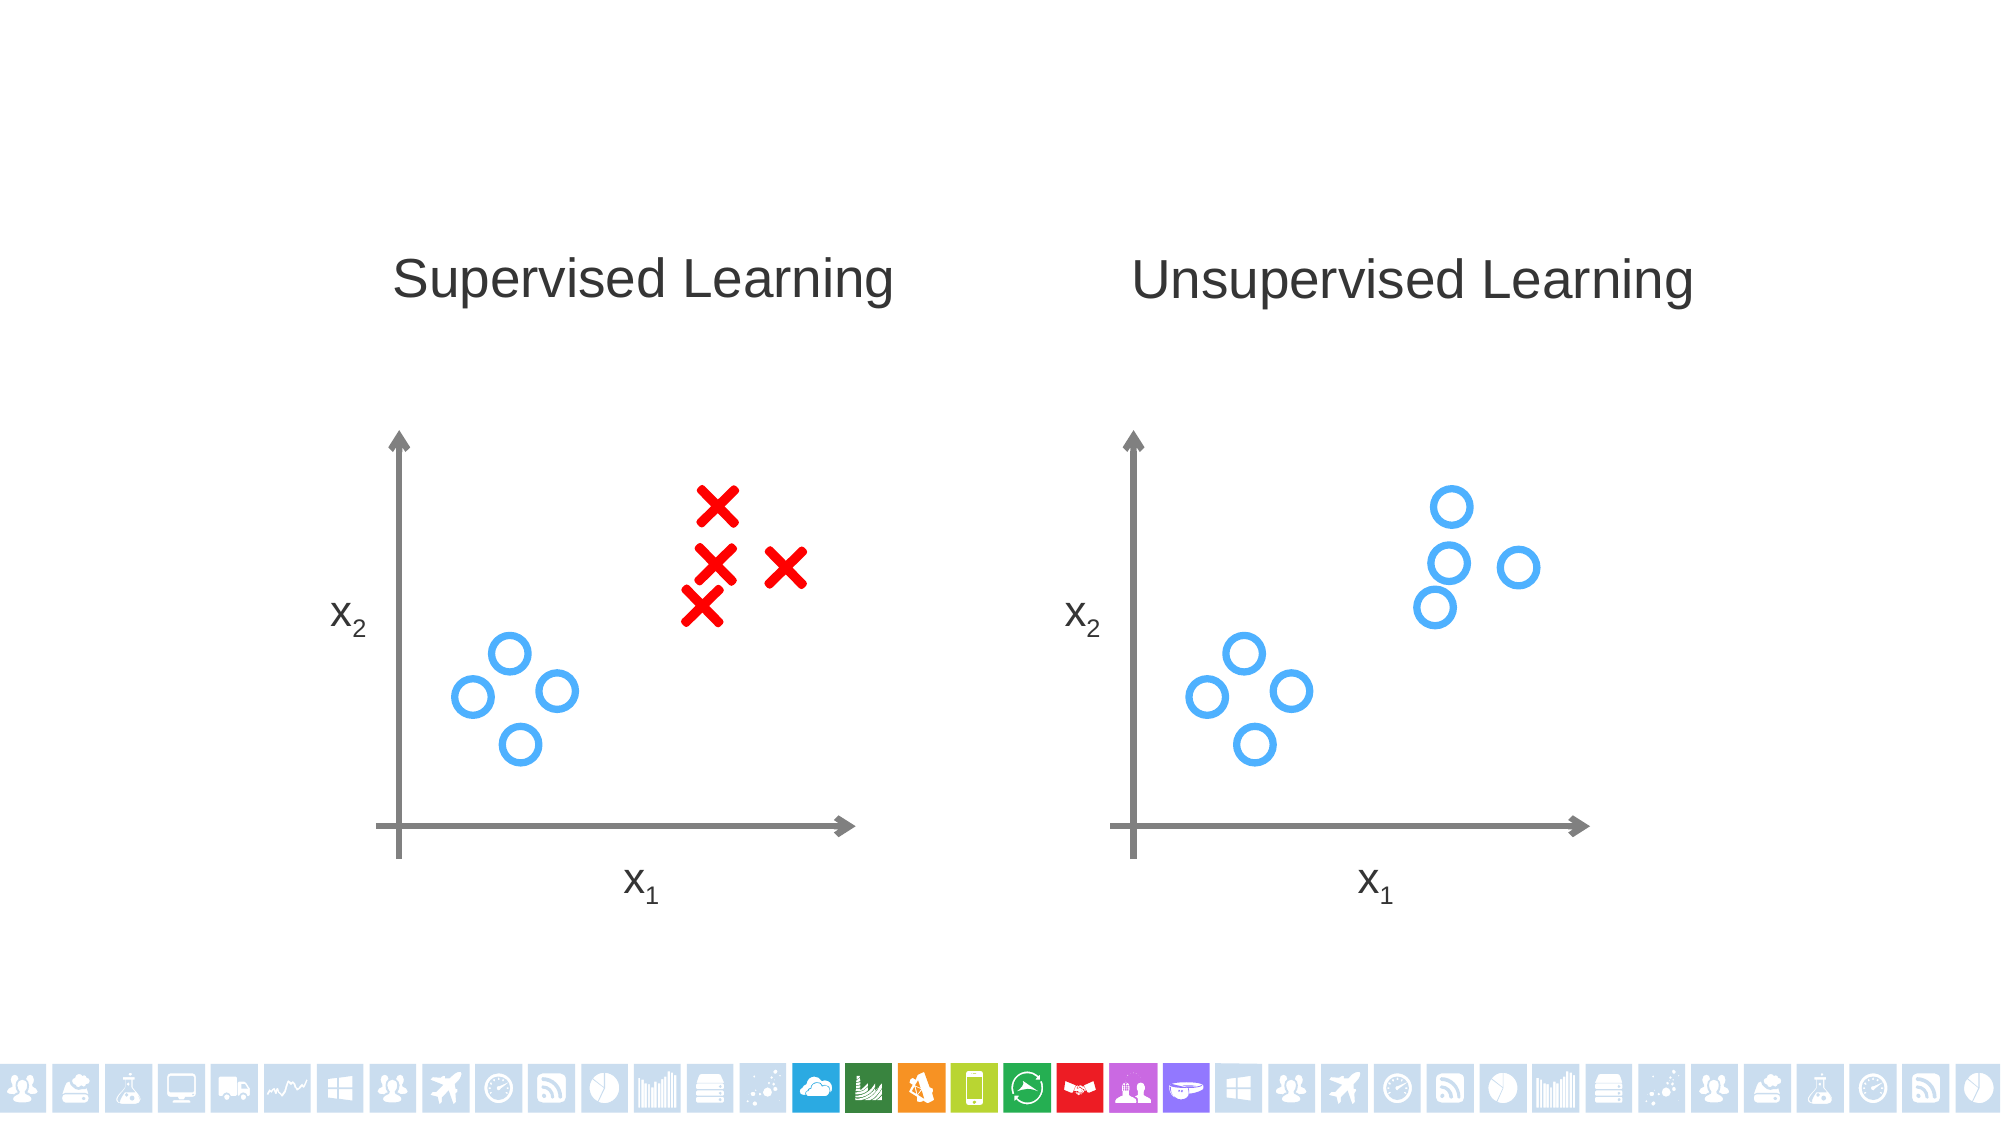

Supervised Learning
    Unsupervised Learning

x2

x1

x2

x1